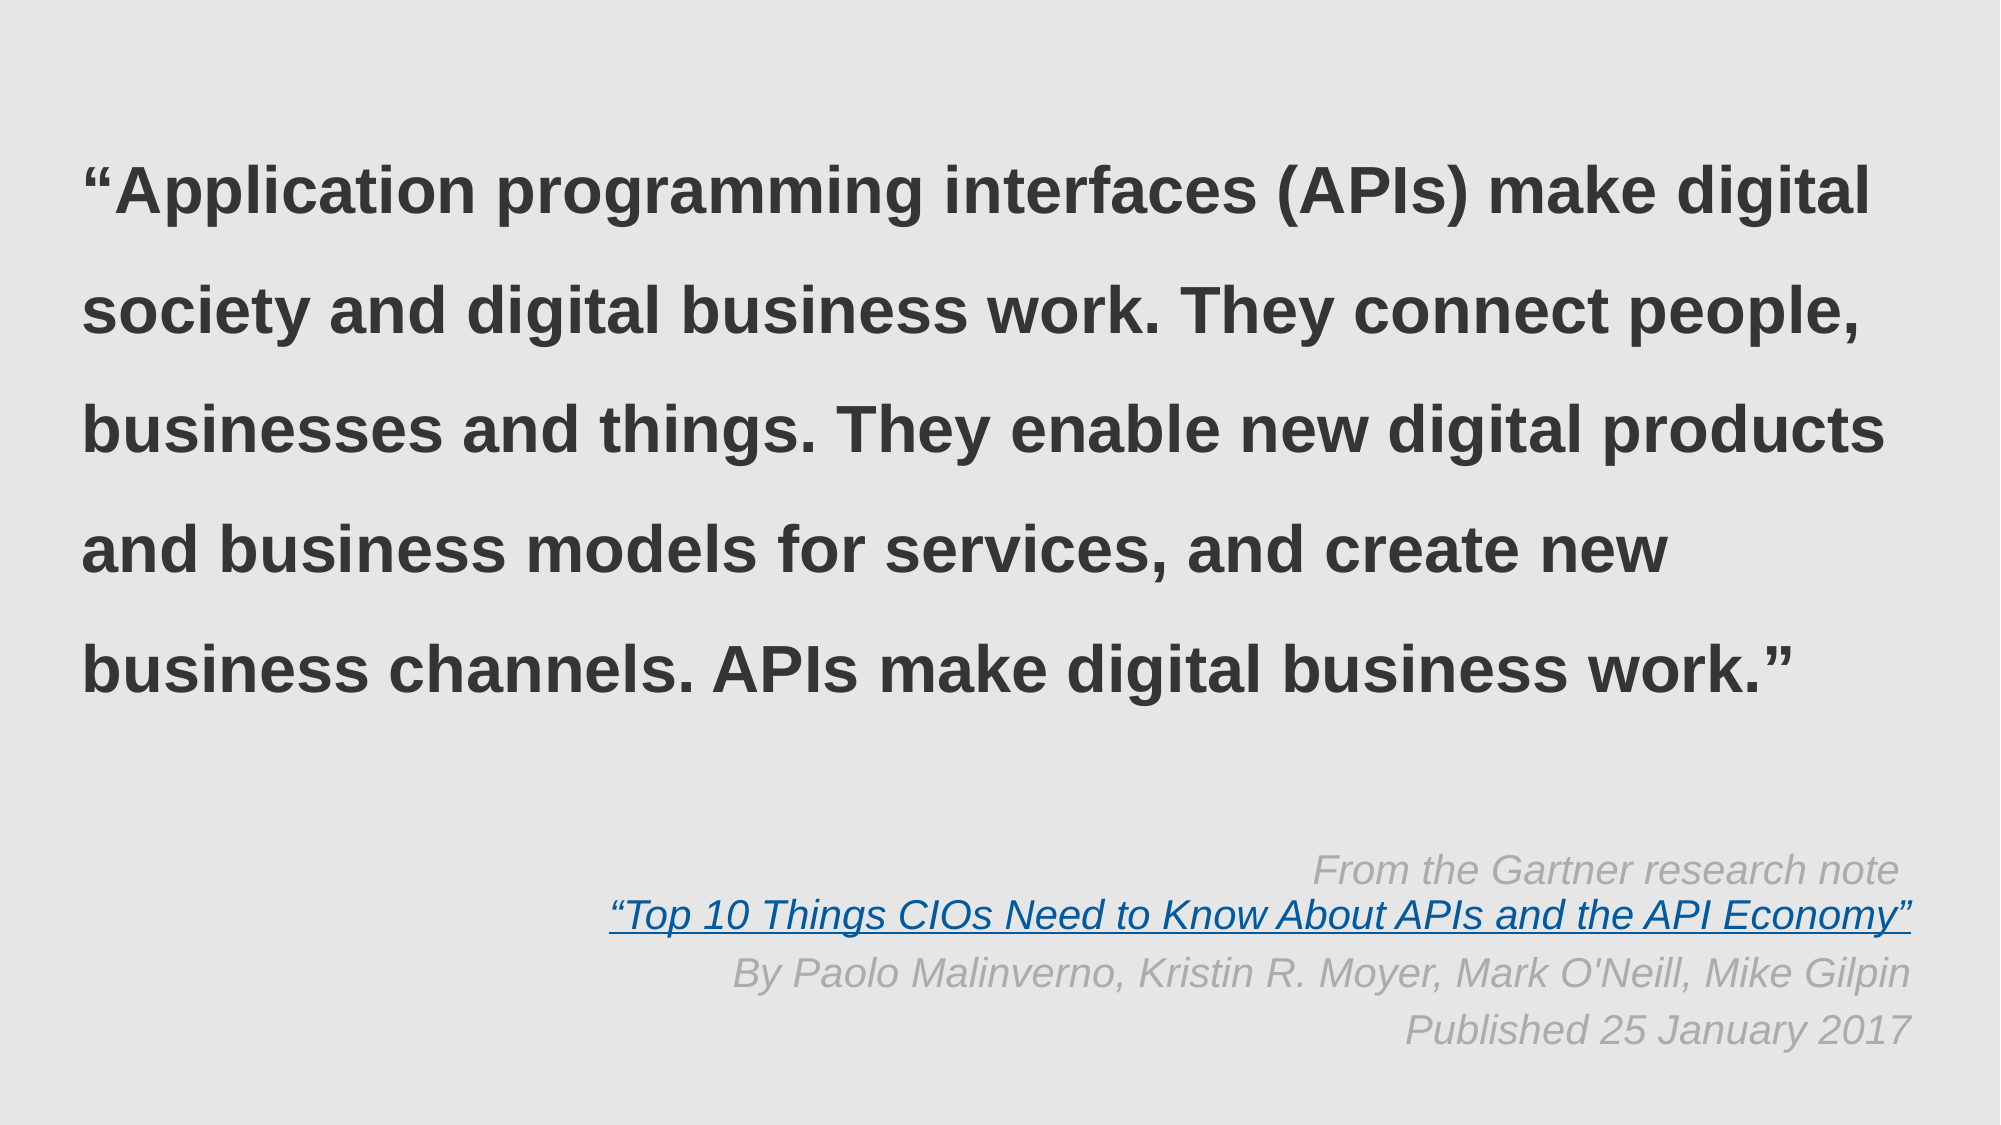

“Application programming interfaces (APIs) make digital society and digital business work. They connect people, businesses and things. They enable new digital products and business models for services, and create new business channels. APIs make digital business work.”

From the Gartner research note “Top 10 Things CIOs Need to Know About APIs and the API Economy”
By Paolo Malinverno, Kristin R. Moyer, Mark O'Neill, Mike Gilpin
Published 25 January 2017